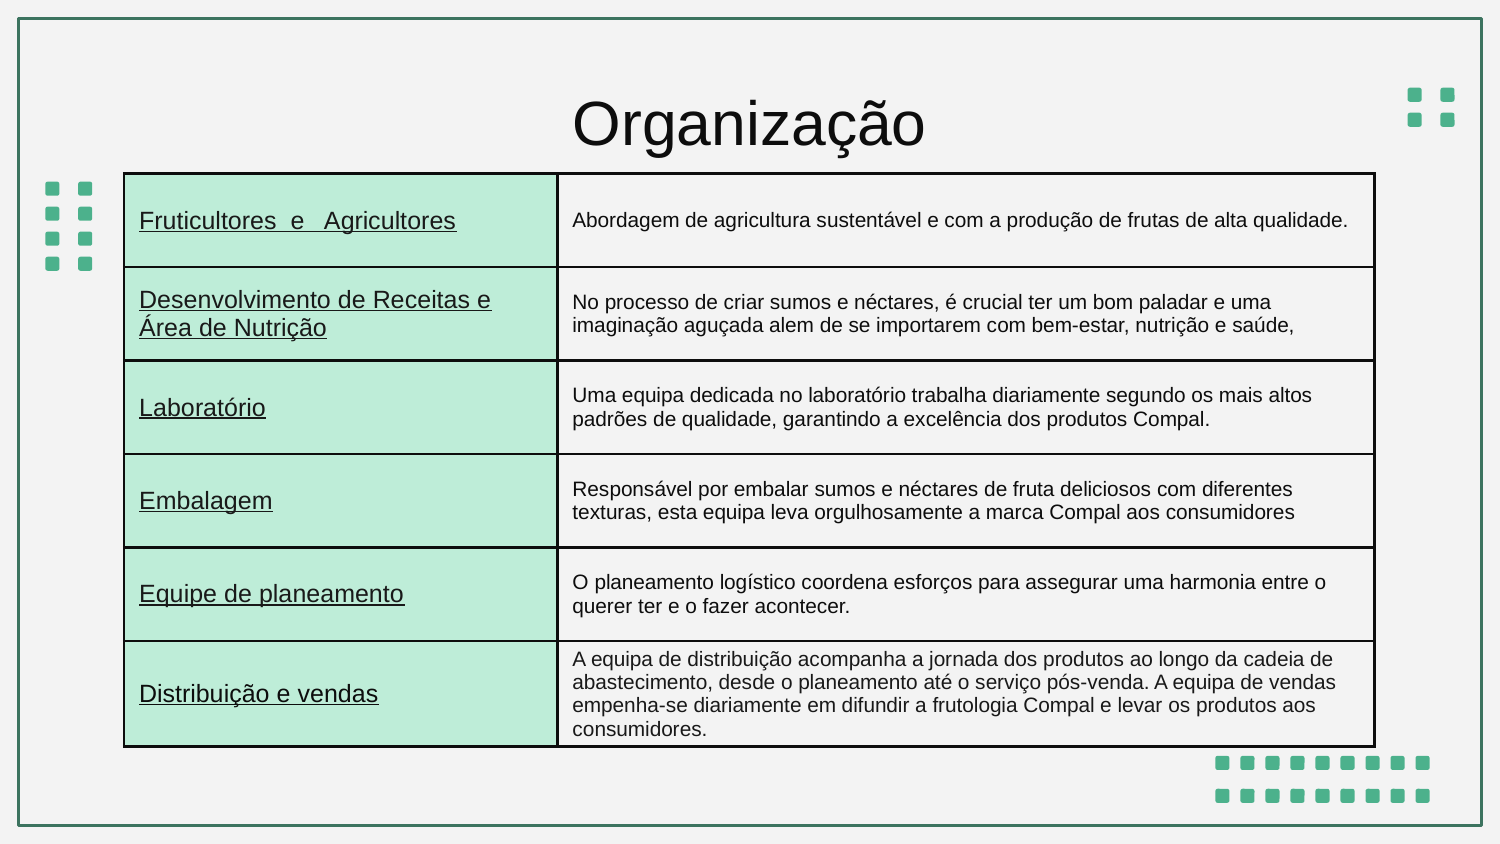

You can visit our sister projects:
FREEPIK | FLATICON | STORYSET | WEPIK | VIDEVO
For more info:
SLIDESGO | BLOG | FAQs
You can delete this slide when you’re done editing the presentation
# Organização
| Fruticultores  e   Agricultores | Abordagem de agricultura sustentável e com a produção de frutas de alta qualidade. |
| --- | --- |
| Desenvolvimento de Receitas e Área de Nutrição | No processo de criar sumos e néctares, é crucial ter um bom paladar e uma imaginação aguçada alem de se importarem com bem-estar, nutrição e saúde, |
| Laboratório | Uma equipa dedicada no laboratório trabalha diariamente segundo os mais altos padrões de qualidade, garantindo a excelência dos produtos Compal. |
| Embalagem | Responsável por embalar sumos e néctares de fruta deliciosos com diferentes texturas, esta equipa leva orgulhosamente a marca Compal aos consumidores |
| Equipe de planeamento | O planeamento logístico coordena esforços para assegurar uma harmonia entre o querer ter e o fazer acontecer. |
| Distribuição e vendas | A equipa de distribuição acompanha a jornada dos produtos ao longo da cadeia de abastecimento, desde o planeamento até o serviço pós-venda. A equipa de vendas empenha-se diariamente em difundir a frutologia Compal e levar os produtos aos consumidores. |